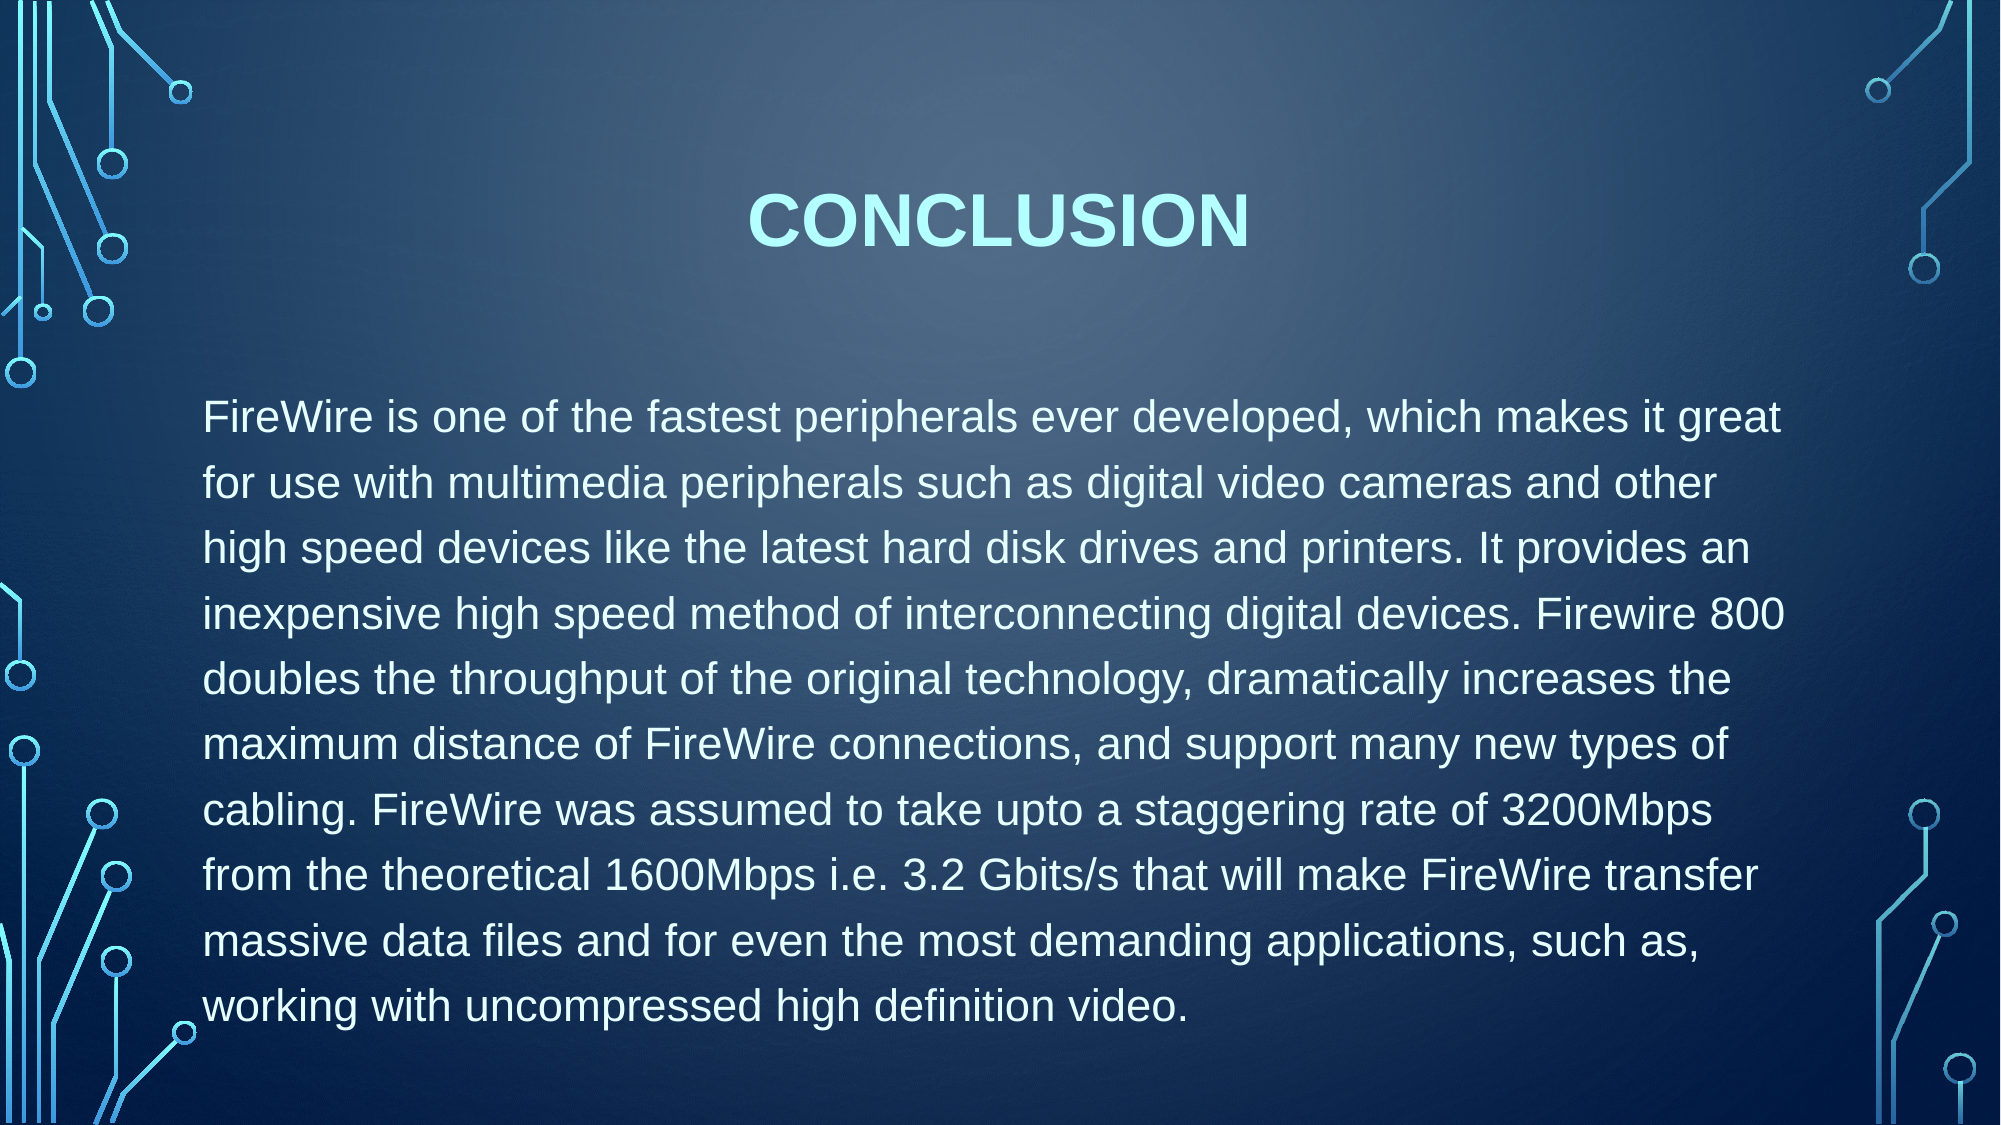

# conclusion
FireWire is one of the fastest peripherals ever developed, which makes it great for use with multimedia peripherals such as digital video cameras and other high speed devices like the latest hard disk drives and printers. It provides an inexpensive high speed method of interconnecting digital devices. Firewire 800 doubles the throughput of the original technology, dramatically increases the maximum distance of FireWire connections, and support many new types of cabling. FireWire was assumed to take upto a staggering rate of 3200Mbps from the theoretical 1600Mbps i.e. 3.2 Gbits/s that will make FireWire transfer massive data files and for even the most demanding applications, such as, working with uncompressed high definition video.